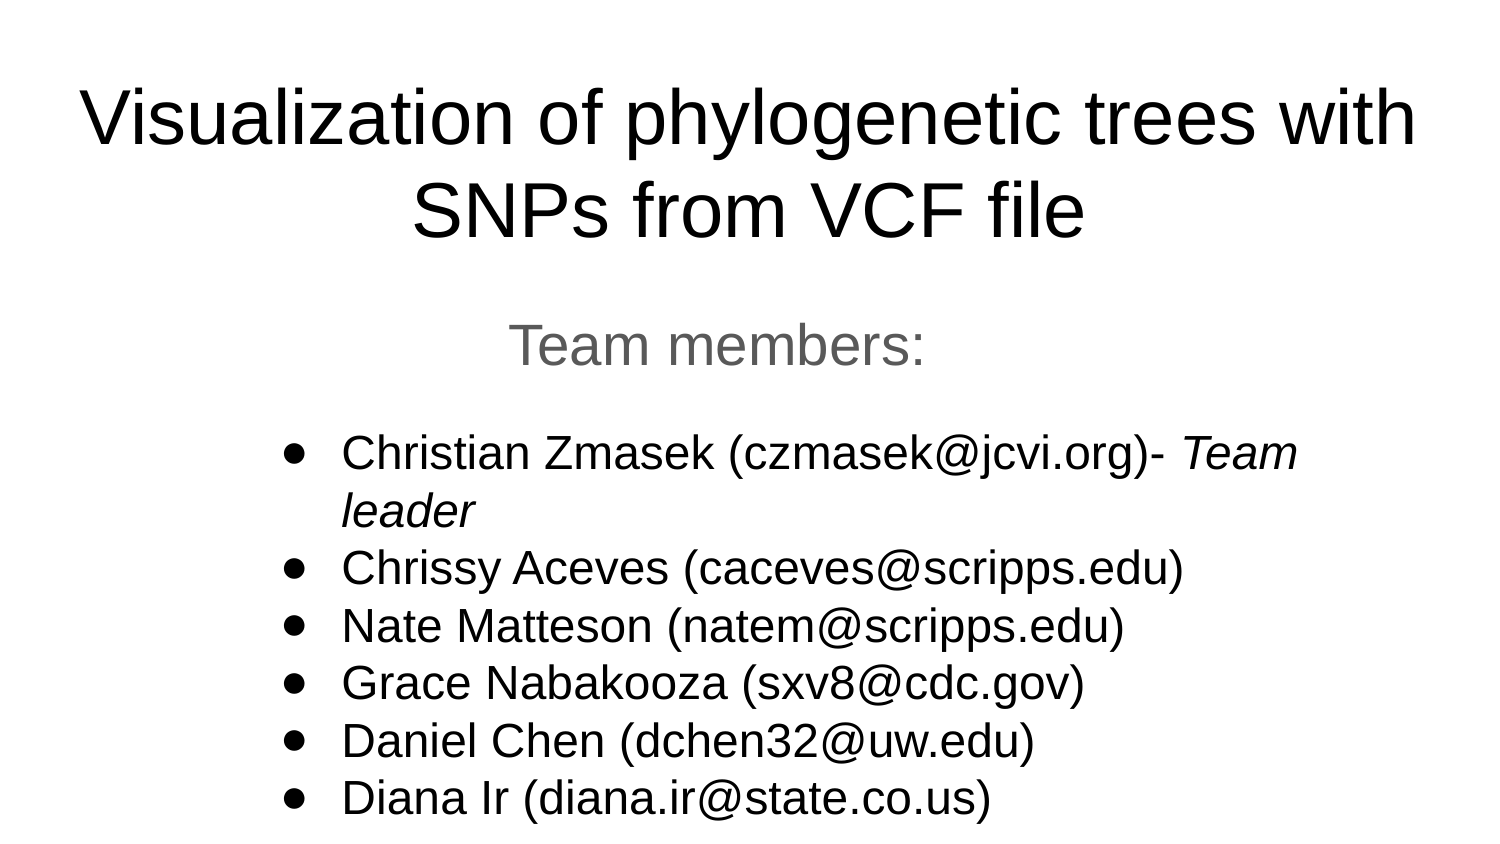

# Visualization of phylogenetic trees with SNPs from VCF file
Team members:
Christian Zmasek (czmasek@jcvi.org)- Team leader
Chrissy Aceves (caceves@scripps.edu)
Nate Matteson (natem@scripps.edu)
Grace Nabakooza (sxv8@cdc.gov)
Daniel Chen (dchen32@uw.edu)
Diana Ir (diana.ir@state.co.us)